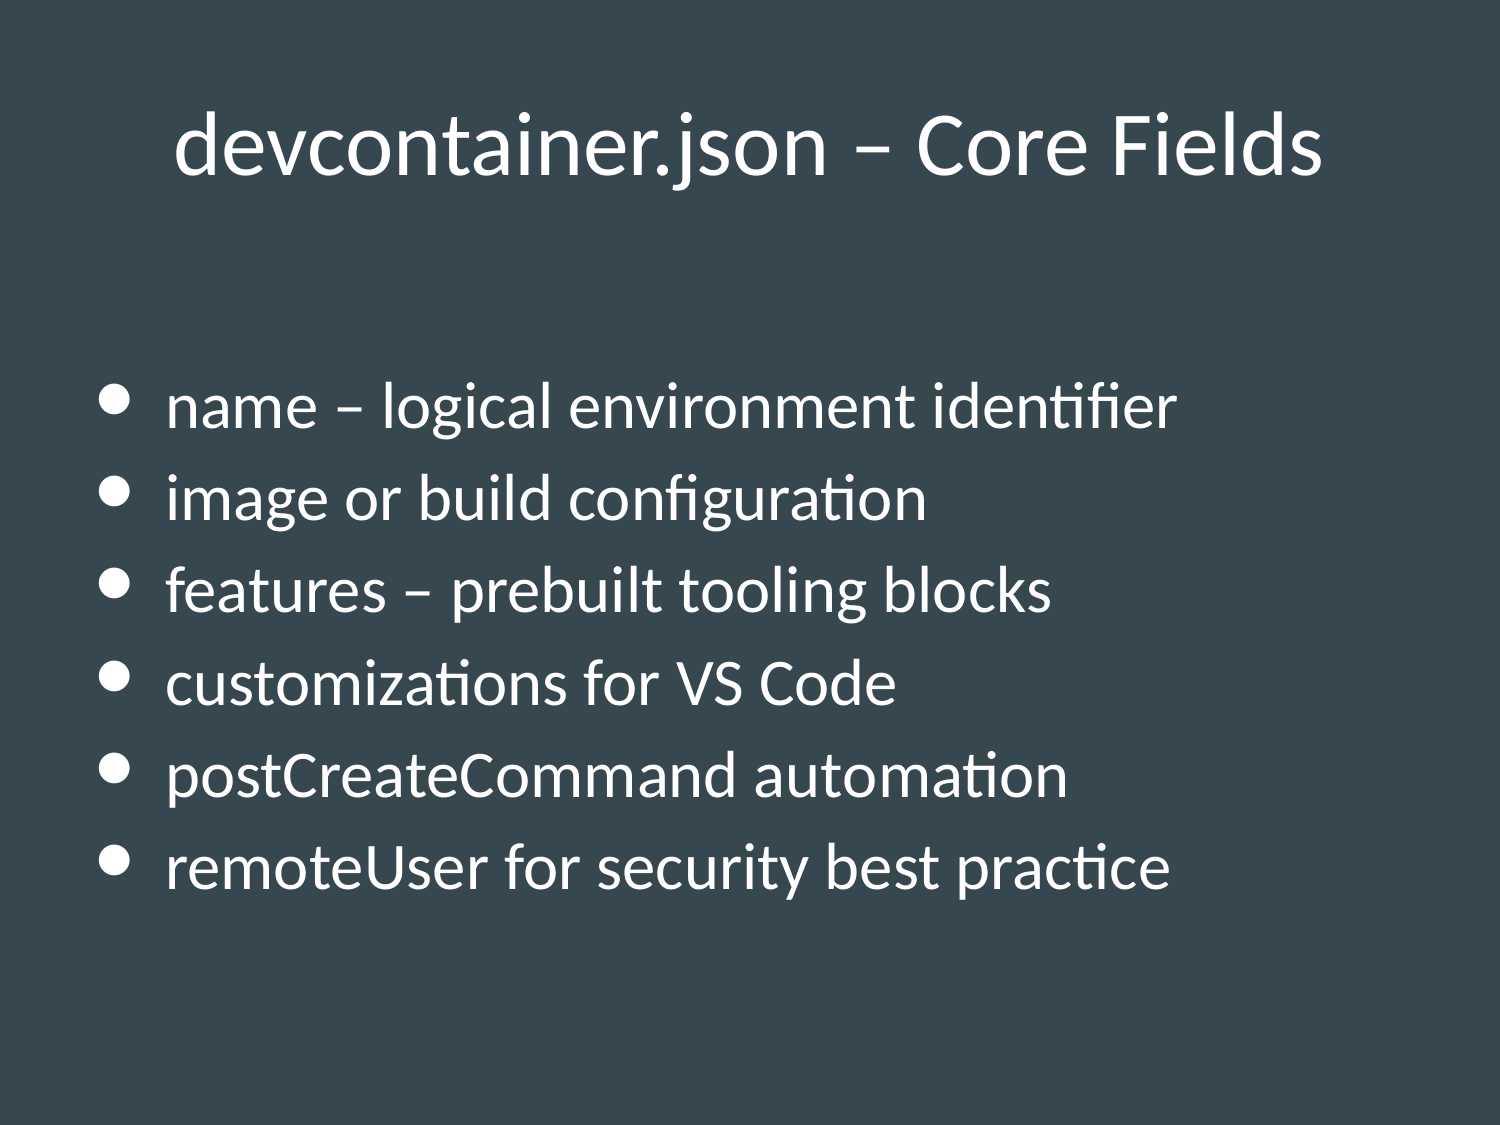

# devcontainer.json – Core Fields

name – logical environment identifier
image or build configuration
features – prebuilt tooling blocks
customizations for VS Code
postCreateCommand automation
remoteUser for security best practice